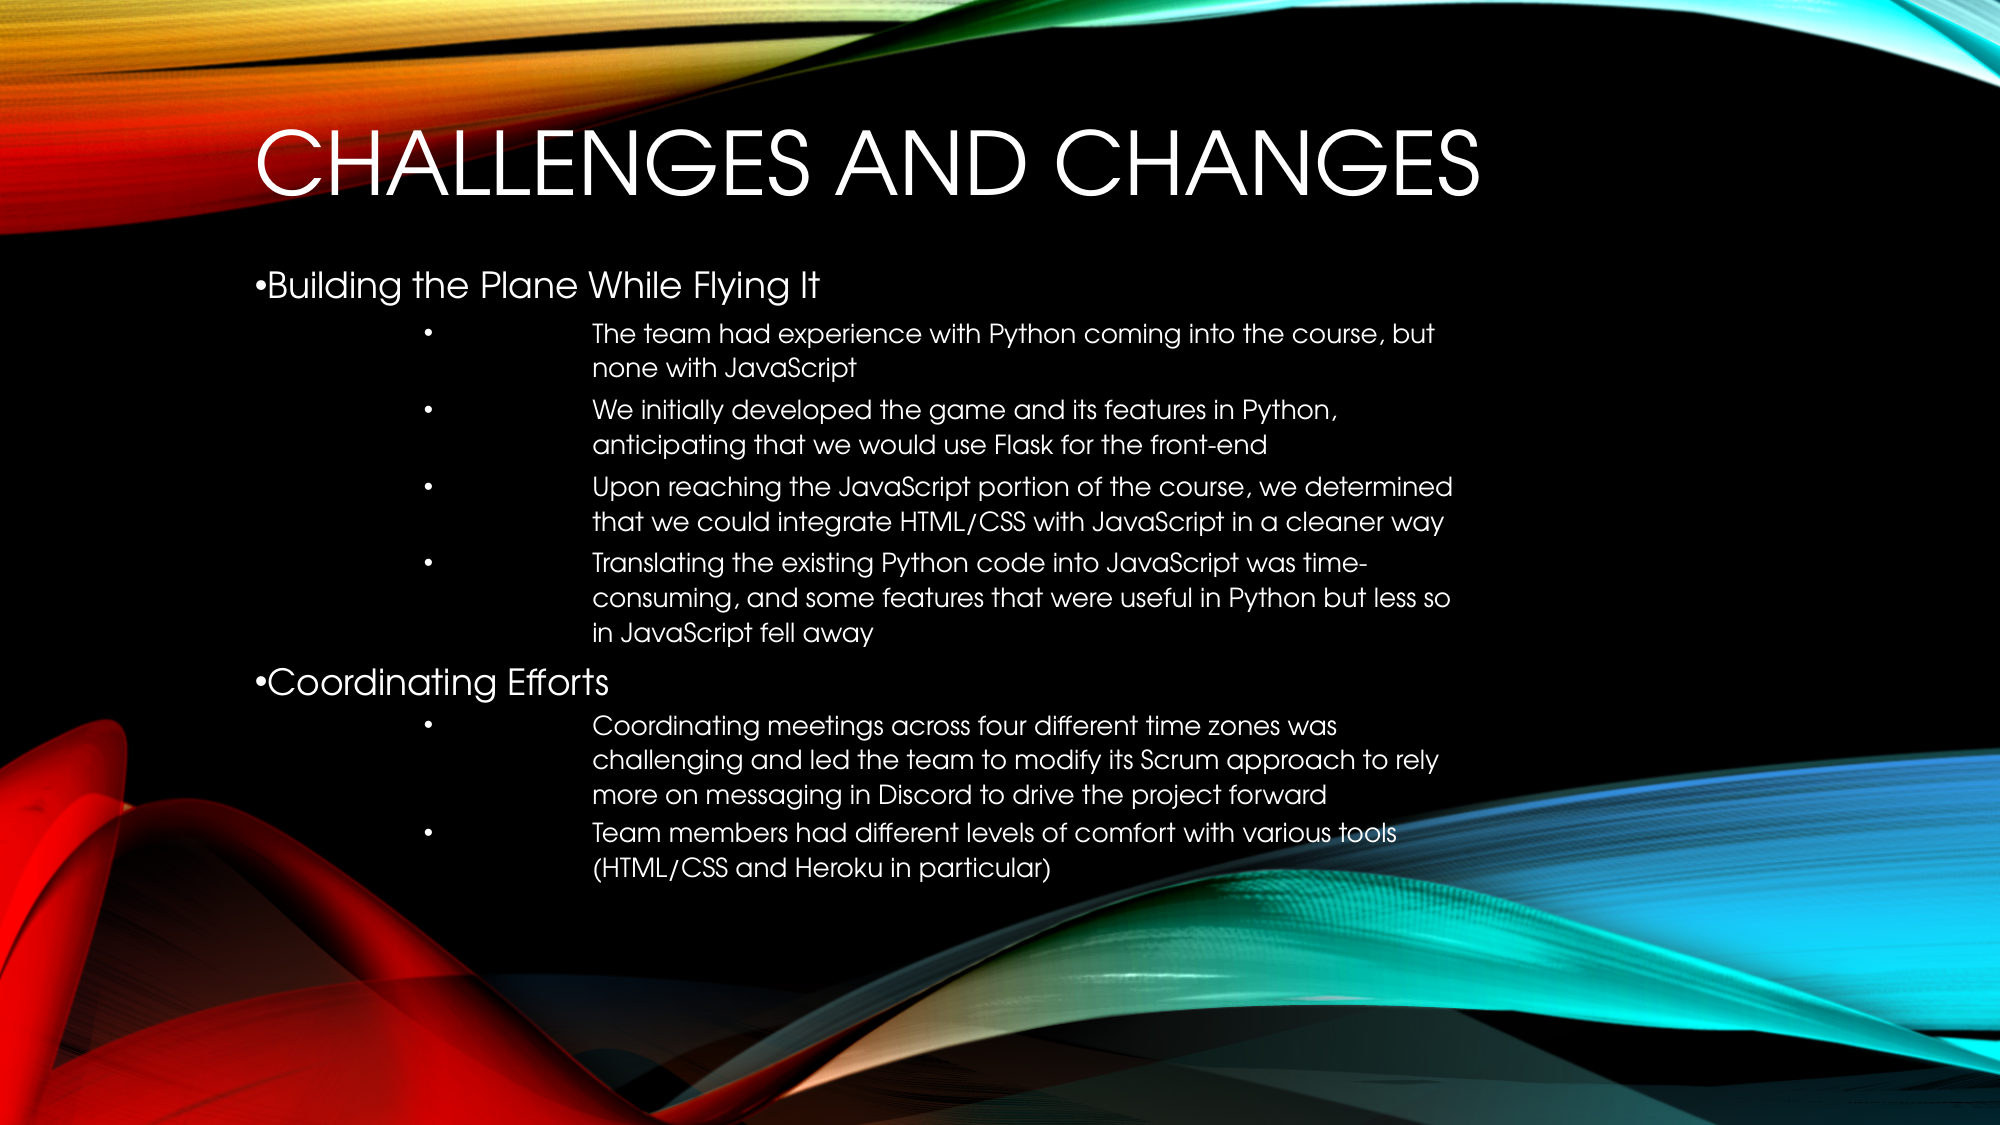

Challenges and changes
Building the Plane While Flying It
The team had experience with Python coming into the course, but none with JavaScript
We initially developed the game and its features in Python, anticipating that we would use Flask for the front-end
Upon reaching the JavaScript portion of the course, we determined that we could integrate HTML/CSS with JavaScript in a cleaner way
Translating the existing Python code into JavaScript was time-consuming, and some features that were useful in Python but less so in JavaScript fell away
Coordinating Efforts
Coordinating meetings across four different time zones was challenging and led the team to modify its Scrum approach to rely more on messaging in Discord to drive the project forward
Team members had different levels of comfort with various tools (HTML/CSS and Heroku in particular)